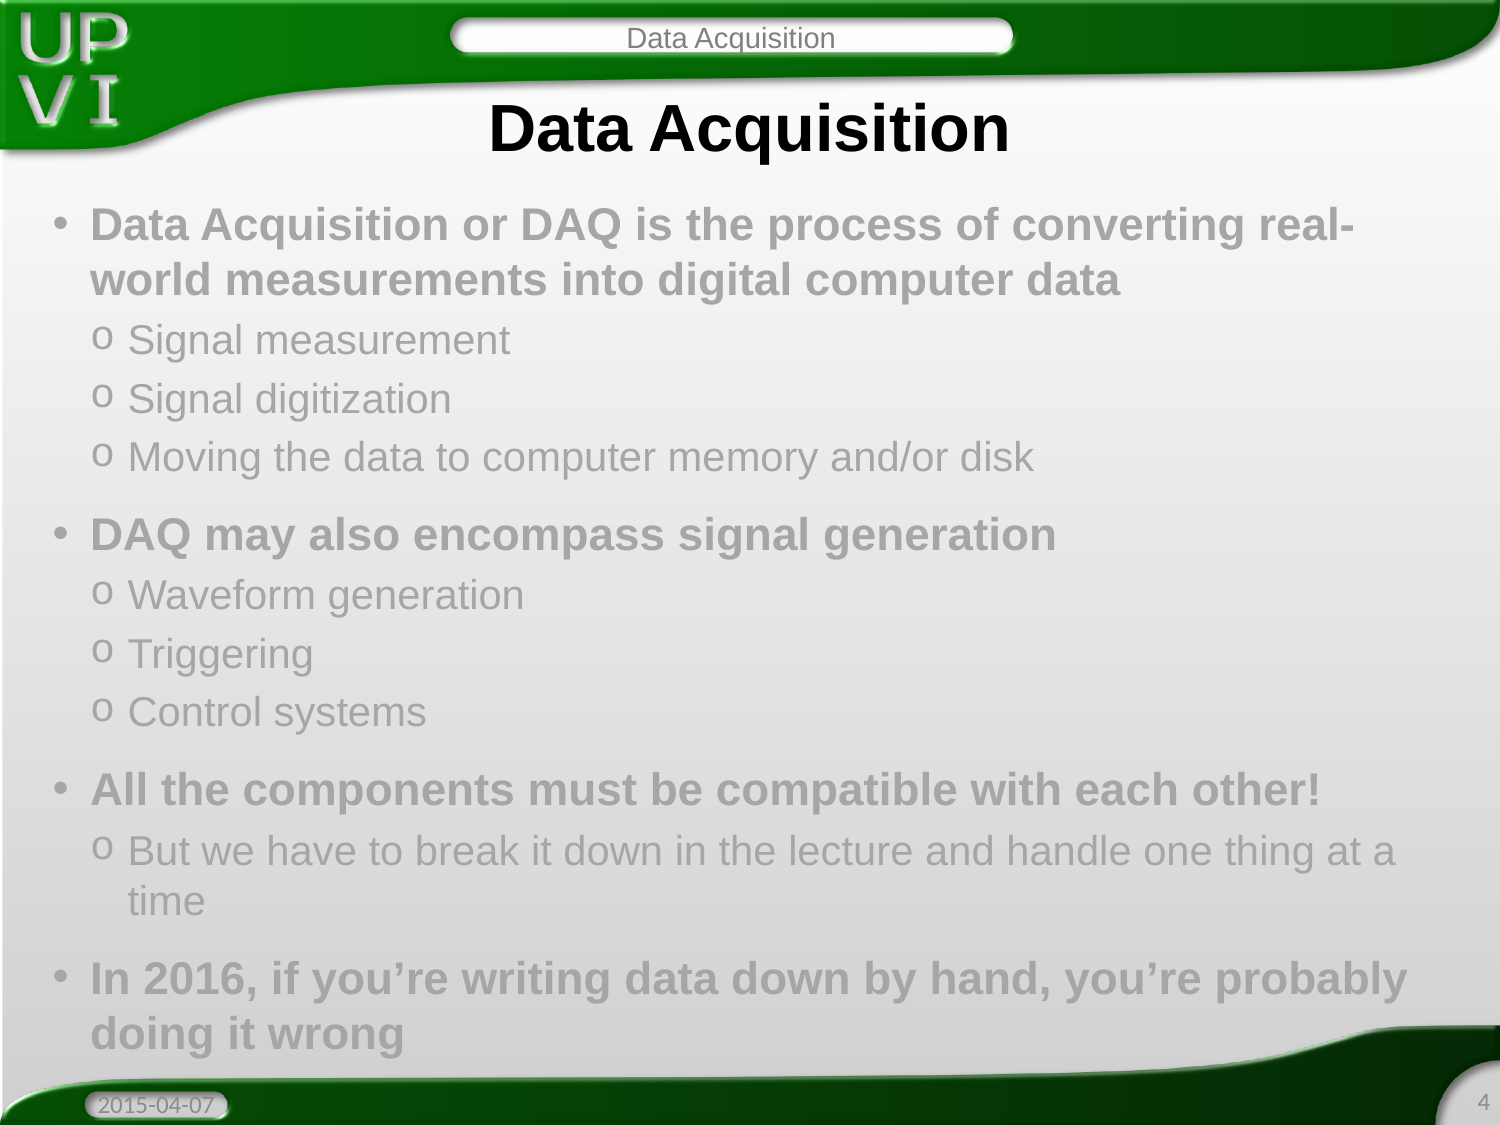

Data Acquisition
# Data Acquisition
Data Acquisition or DAQ is the process of converting real-world measurements into digital computer data
Signal measurement
Signal digitization
Moving the data to computer memory and/or disk
DAQ may also encompass signal generation
Waveform generation
Triggering
Control systems
All the components must be compatible with each other!
But we have to break it down in the lecture and handle one thing at a time
In 2016, if you’re writing data down by hand, you’re probably doing it wrong

4
2015-04-07